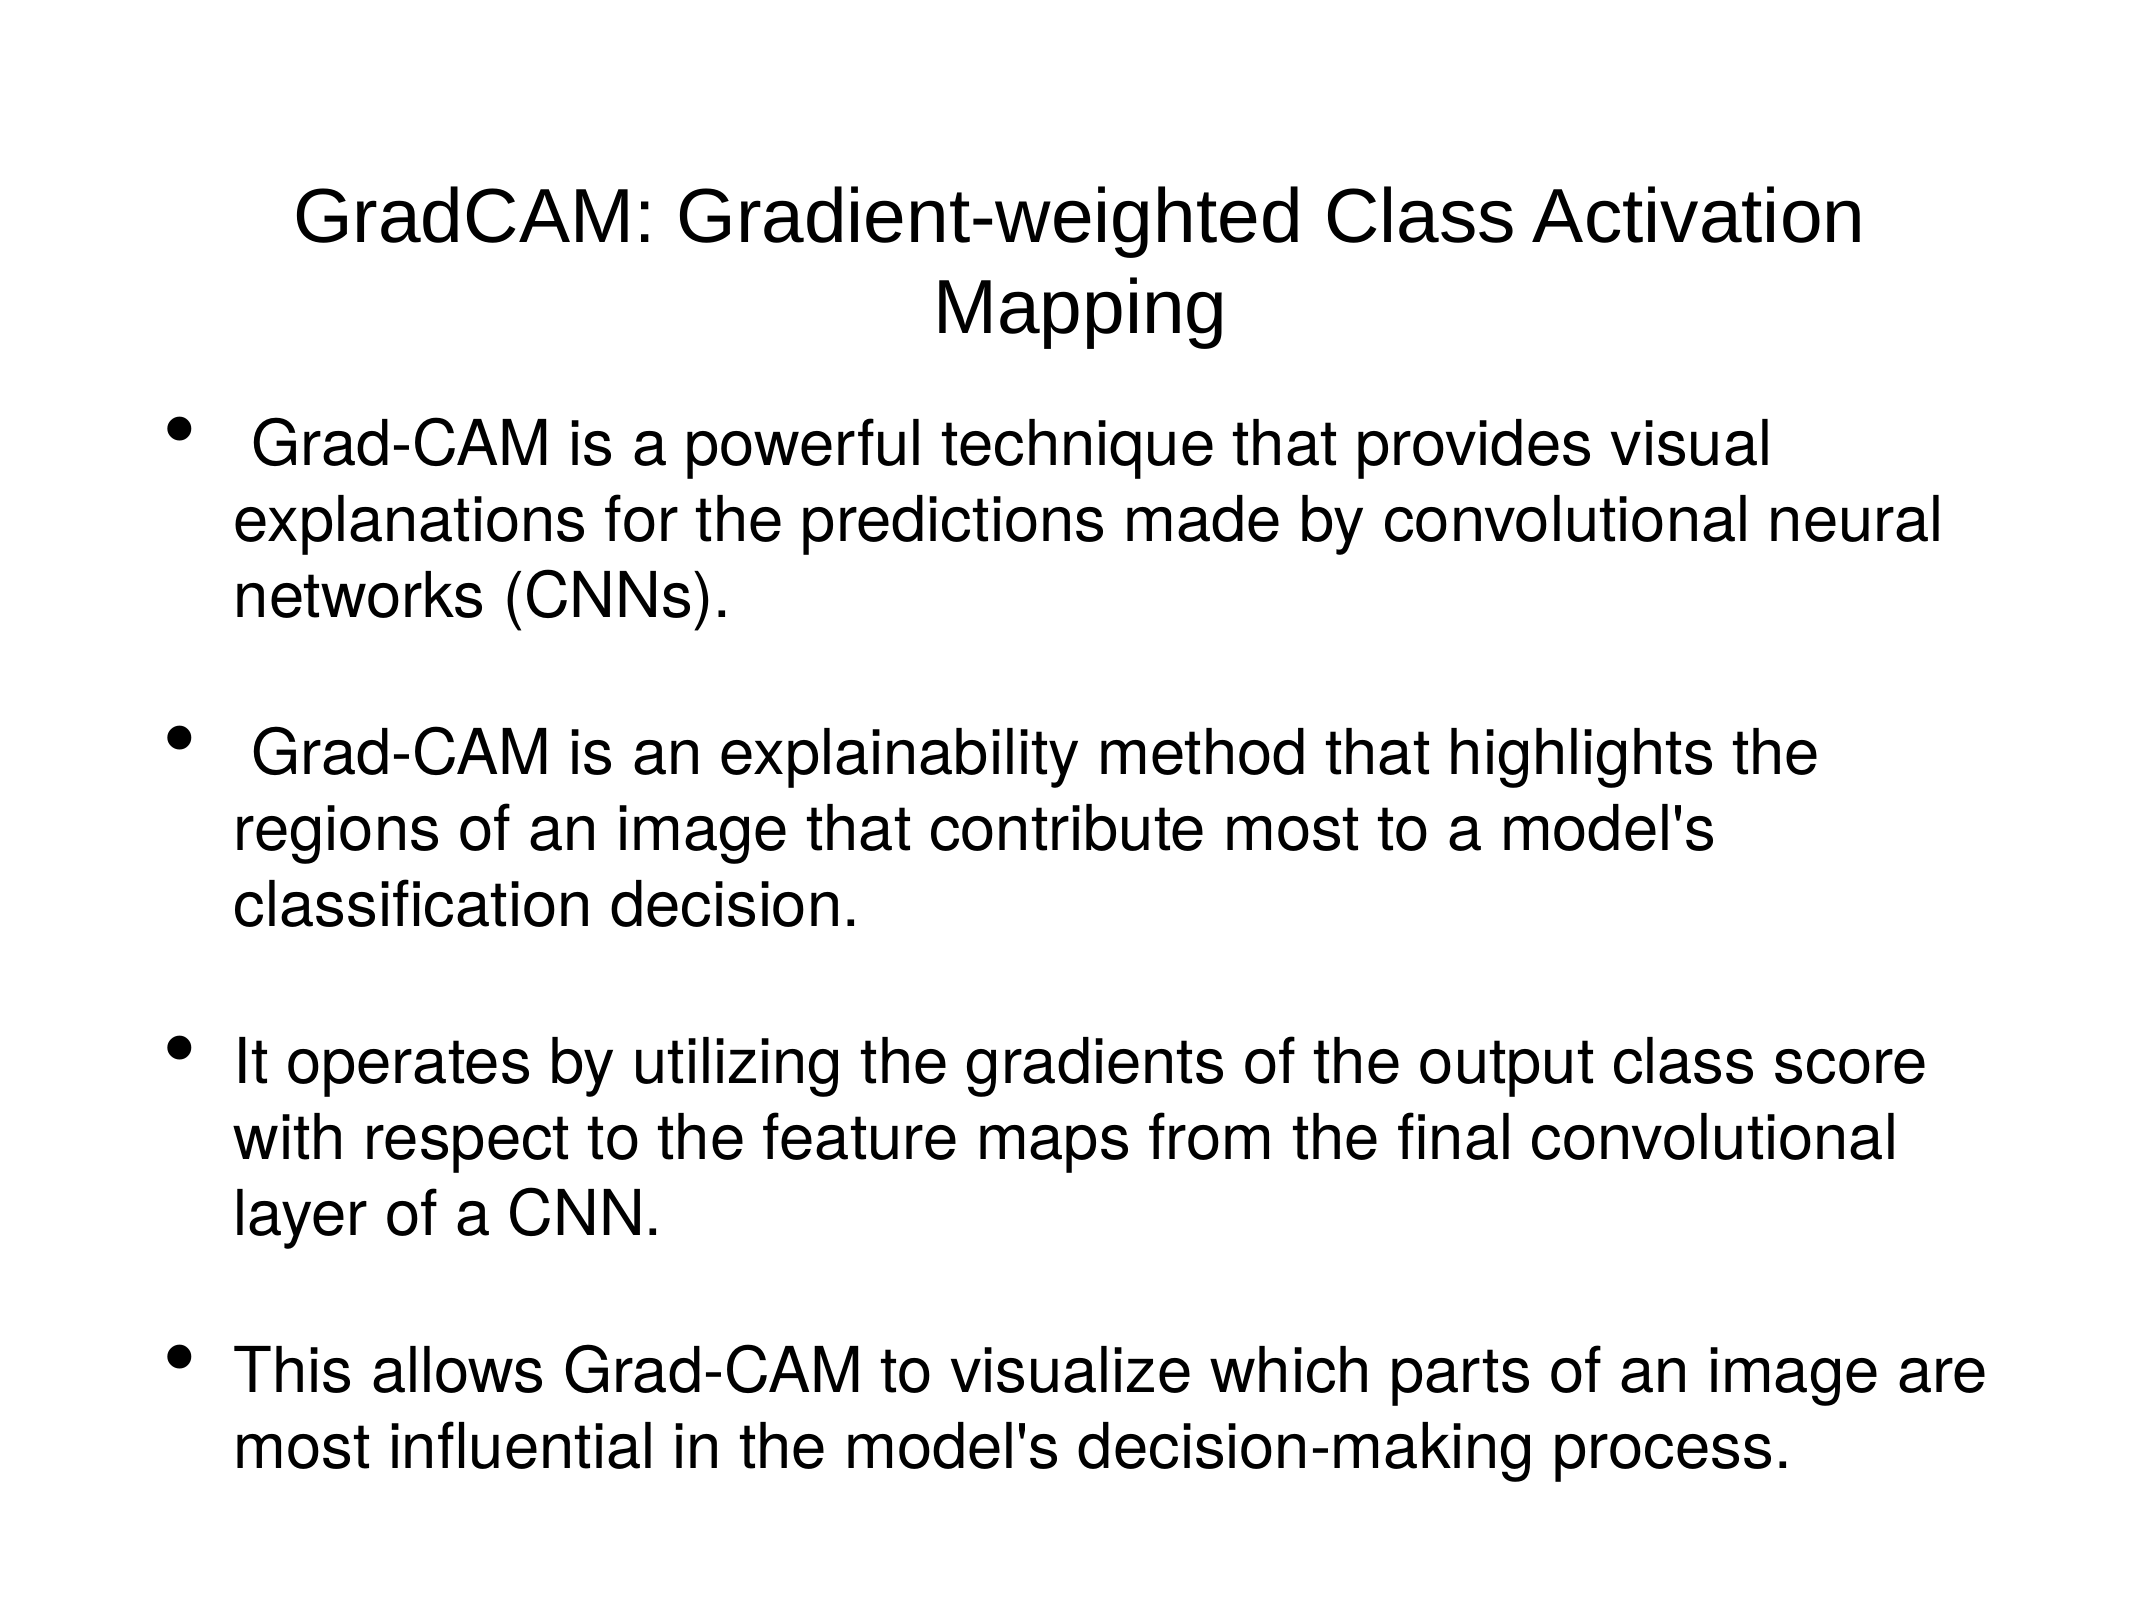

# GradCAM: Gradient-weighted Class Activation Mapping
 Grad-CAM is a powerful technique that provides visual explanations for the predictions made by convolutional neural networks (CNNs).
 Grad-CAM is an explainability method that highlights the regions of an image that contribute most to a model's classification decision.
It operates by utilizing the gradients of the output class score with respect to the feature maps from the final convolutional layer of a CNN.
This allows Grad-CAM to visualize which parts of an image are most influential in the model's decision-making process.